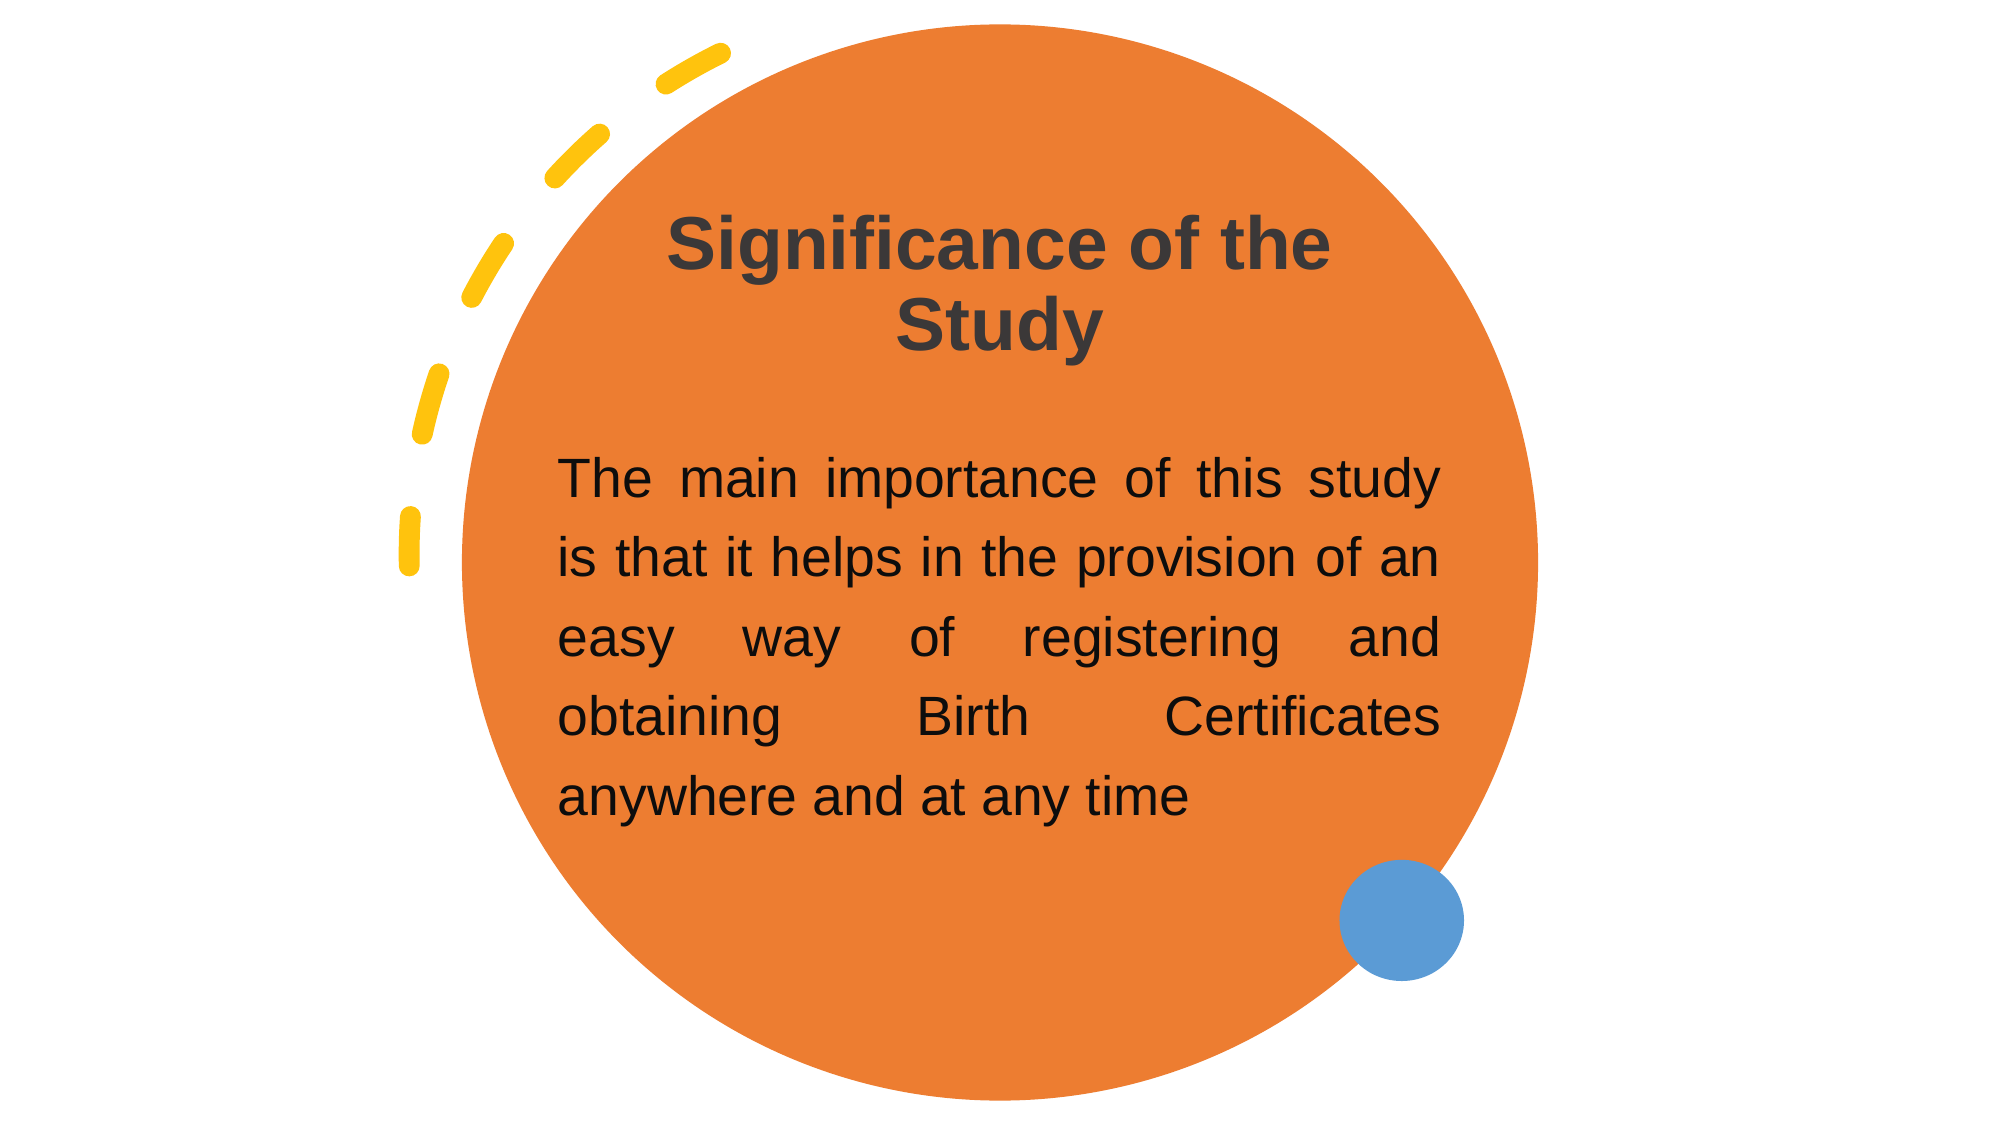

# Significance of the Study
The main importance of this study is that it helps in the provision of an easy way of registering and obtaining Birth Certificates anywhere and at any time